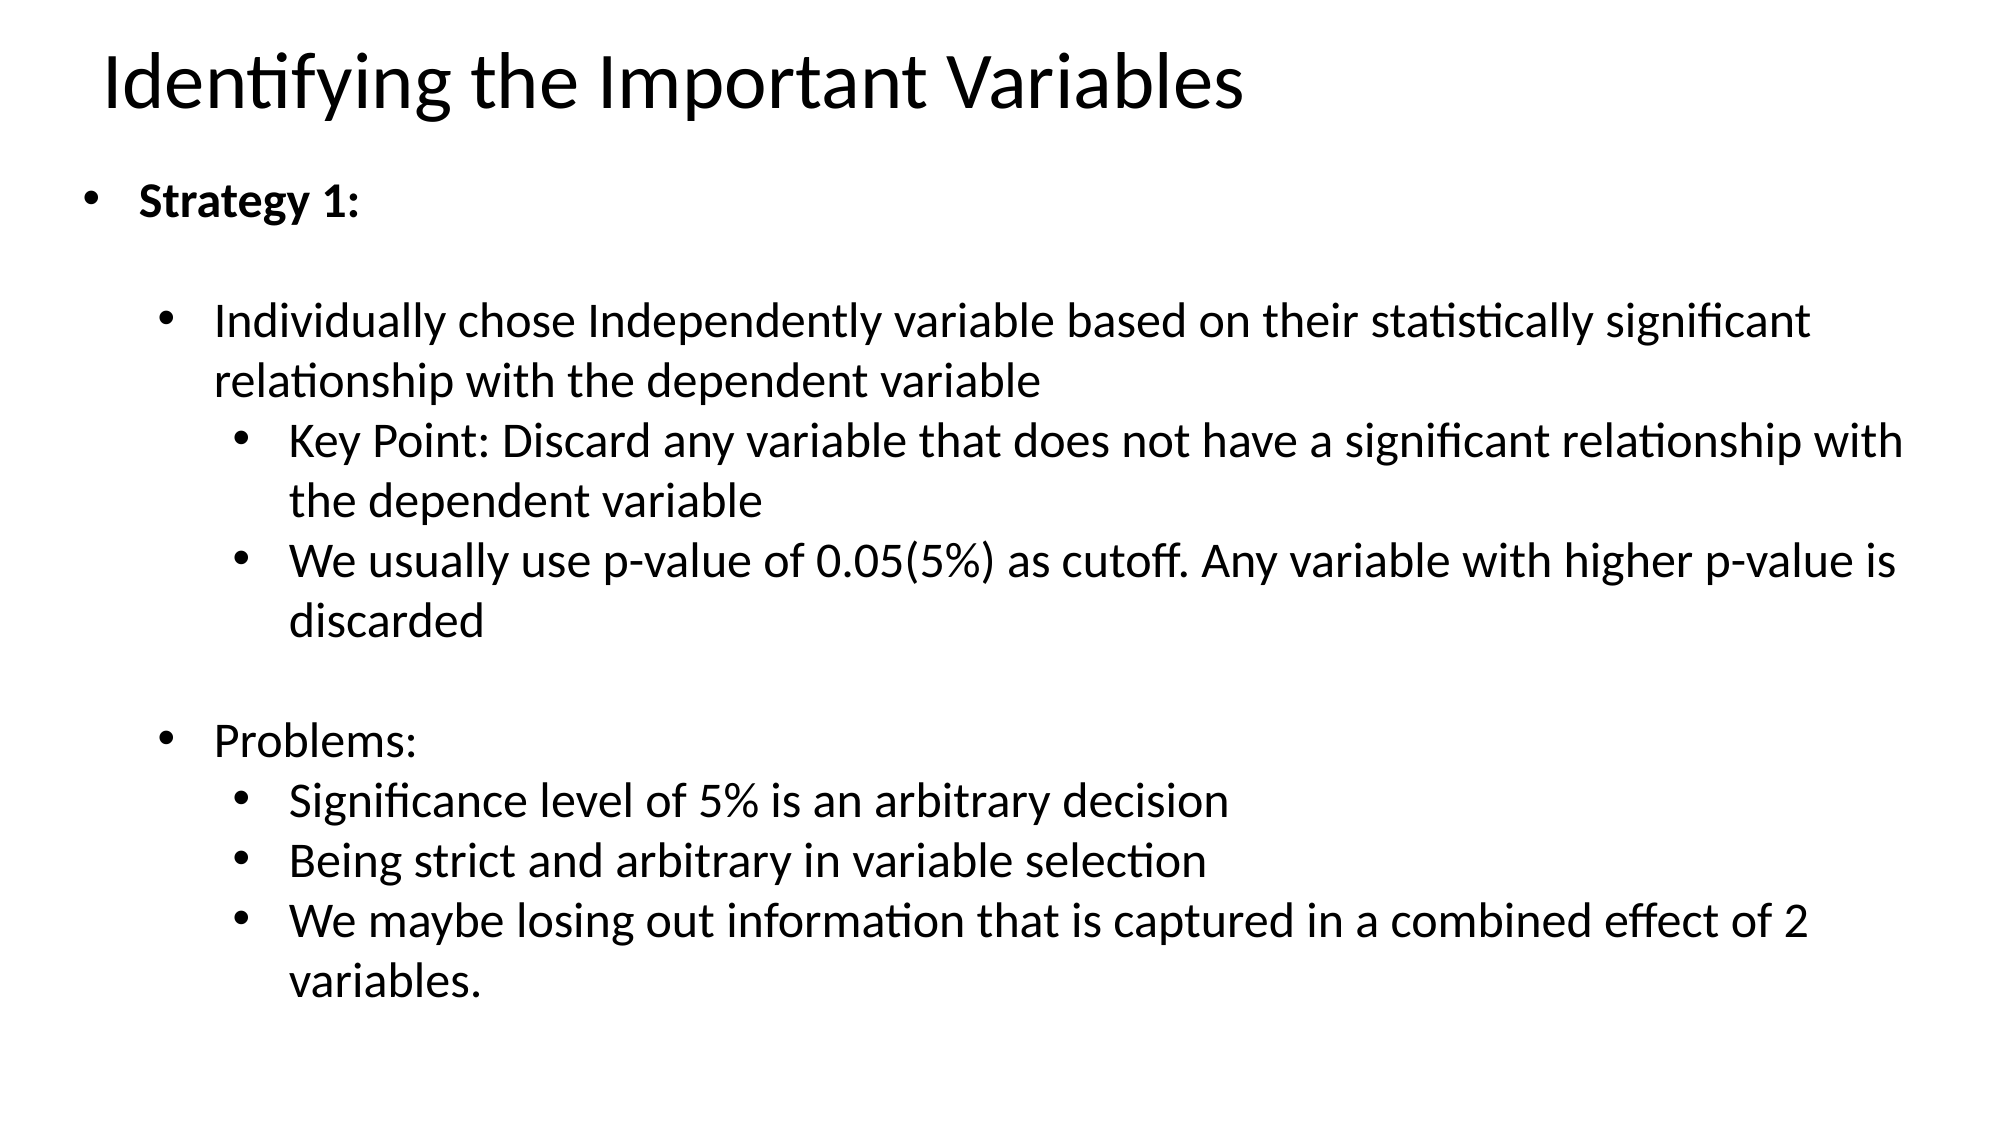

# Identifying the Important Variables
Strategy 1:

Individually chose Independently variable based on their statistically significant relationship with the dependent variable
Key Point: Discard any variable that does not have a significant relationship with the dependent variable
We usually use p-value of 0.05(5%) as cutoff. Any variable with higher p-value is discarded

Problems:
Significance level of 5% is an arbitrary decision
Being strict and arbitrary in variable selection
We maybe losing out information that is captured in a combined effect of 2 variables.